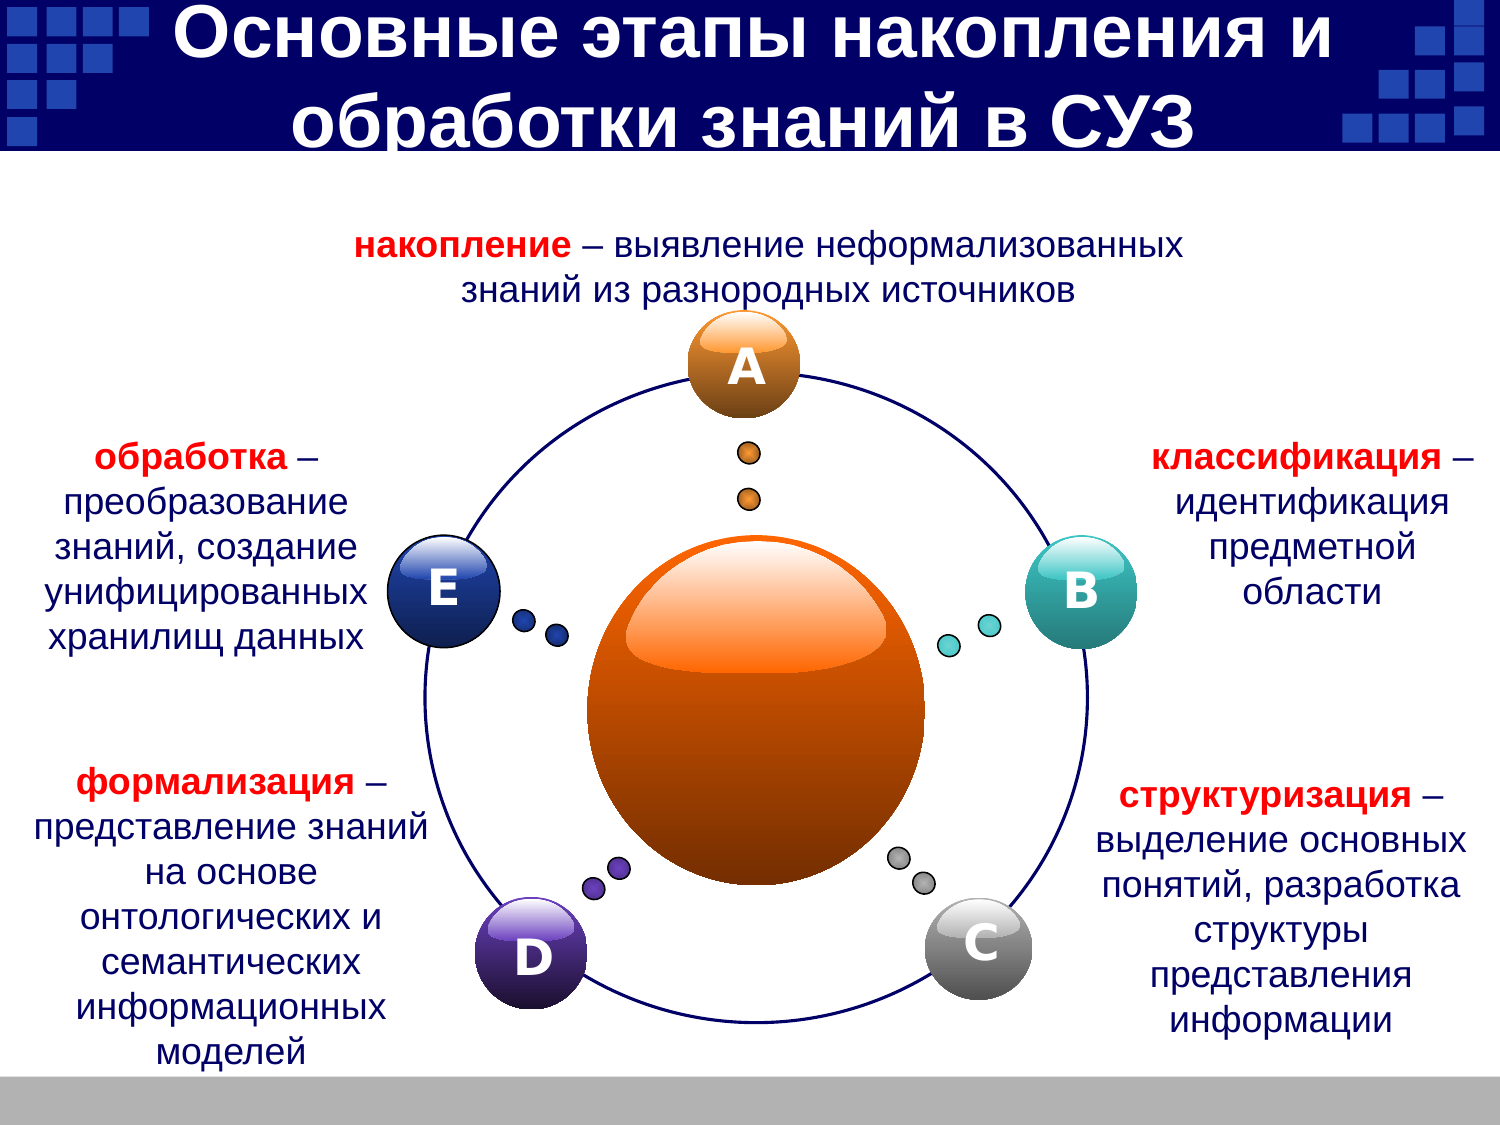

Основные этапы накопления и обработки знаний в СУЗ
накопление – выявление неформализованных знаний из разнородных источников

A

обработка – преобразование знаний, создание унифицированных хранилищ данных
классификация – идентификация предметной области

E

B

формализация – представление знаний на основе онтологических и семантических информационных моделей
структуризация – выделение основных понятий, разработка структуры представления информации

D

C